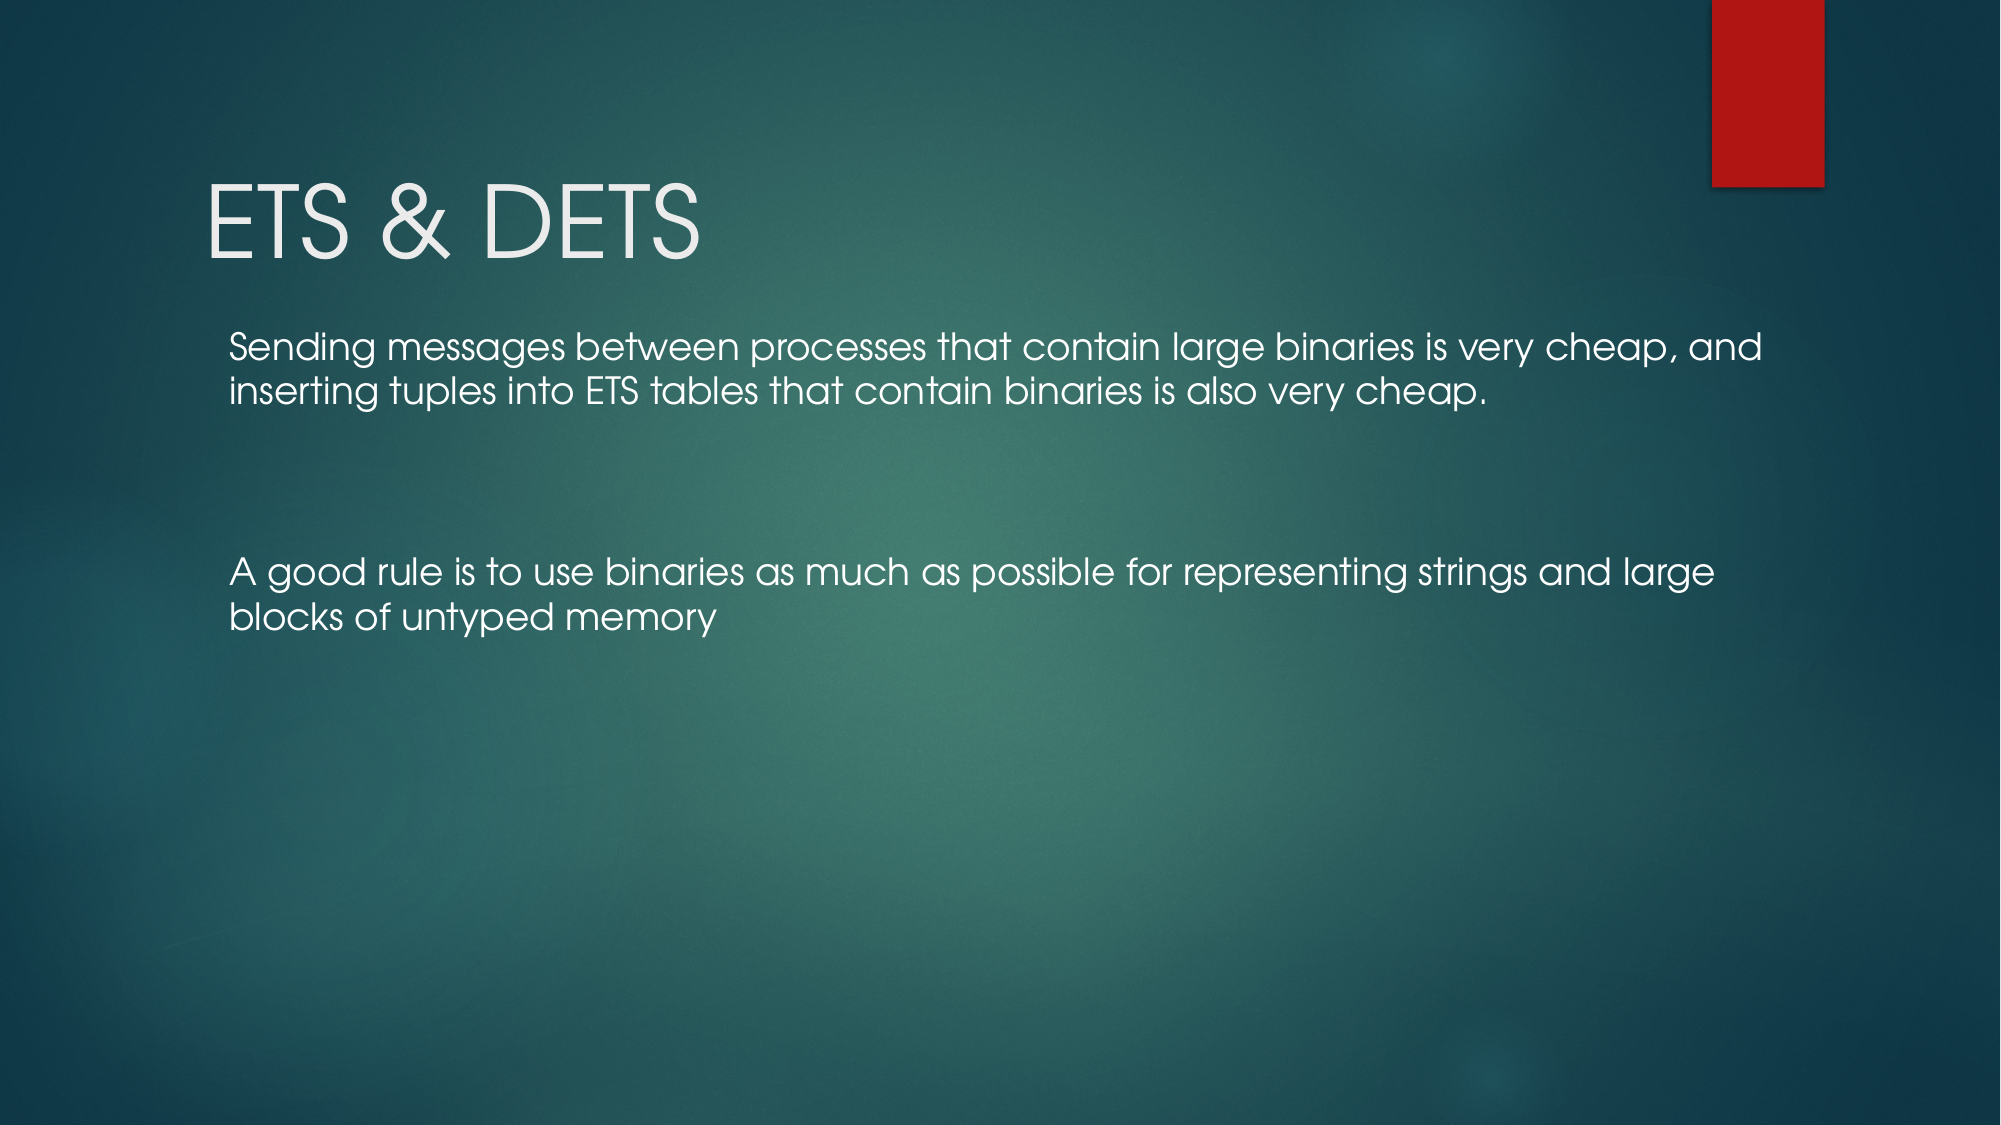

# ETS & DETS

Sending messages between processes that contain large binaries is very cheap, and inserting tuples into ETS tables that contain binaries is also very cheap.

A good rule is to use binaries as much as possible for representing strings and large blocks of untyped memory